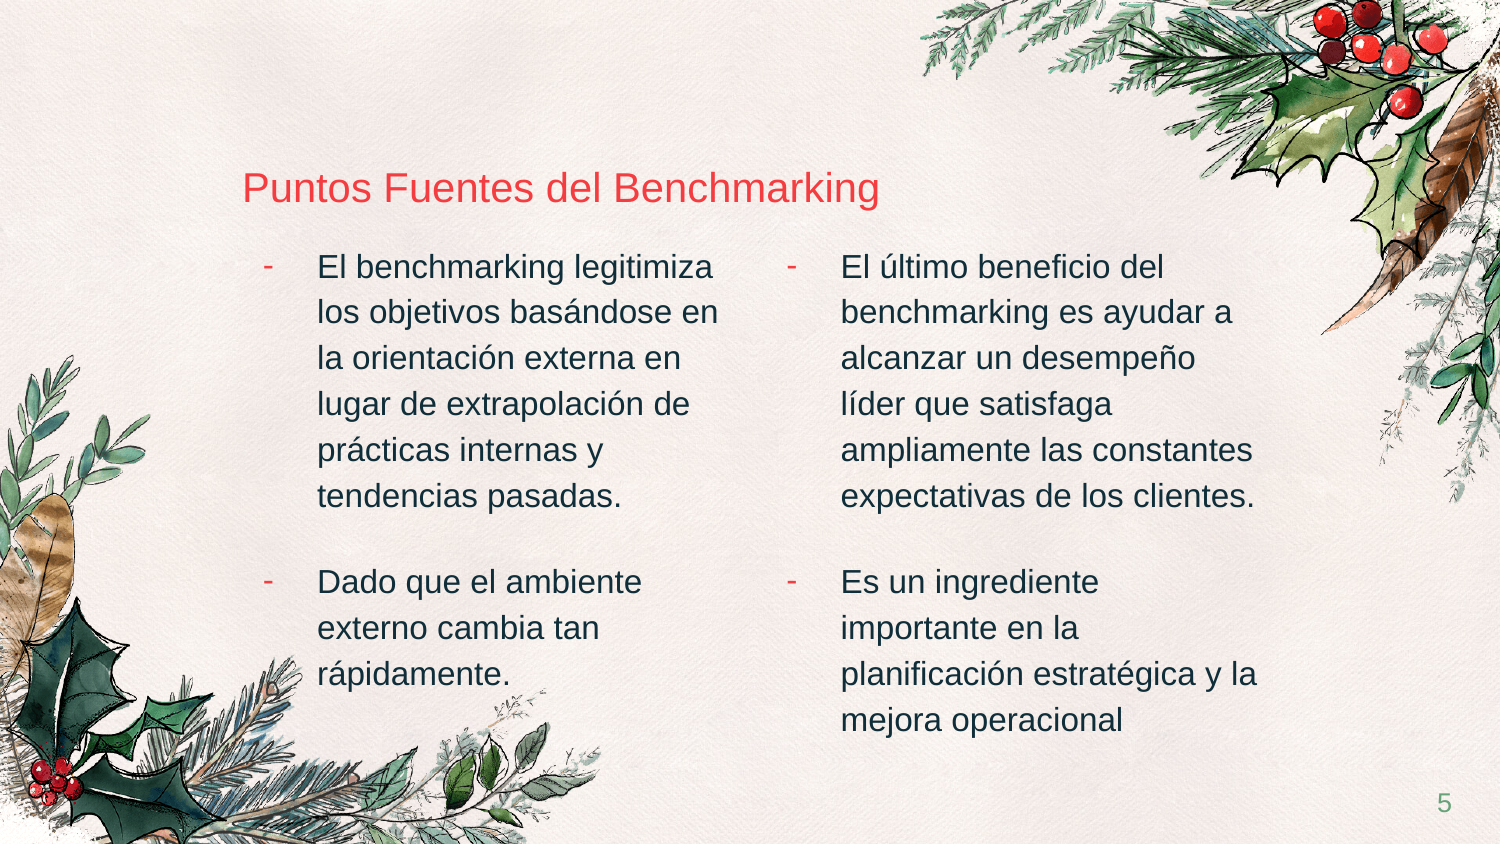

# Puntos Fuentes del Benchmarking
El último beneficio del benchmarking es ayudar a alcanzar un desempeño líder que satisfaga ampliamente las constantes expectativas de los clientes.
Es un ingrediente importante en la planificación estratégica y la mejora operacional
El benchmarking legitimiza los objetivos basándose en la orientación externa en lugar de extrapolación de prácticas internas y tendencias pasadas.
Dado que el ambiente externo cambia tan rápidamente.
5